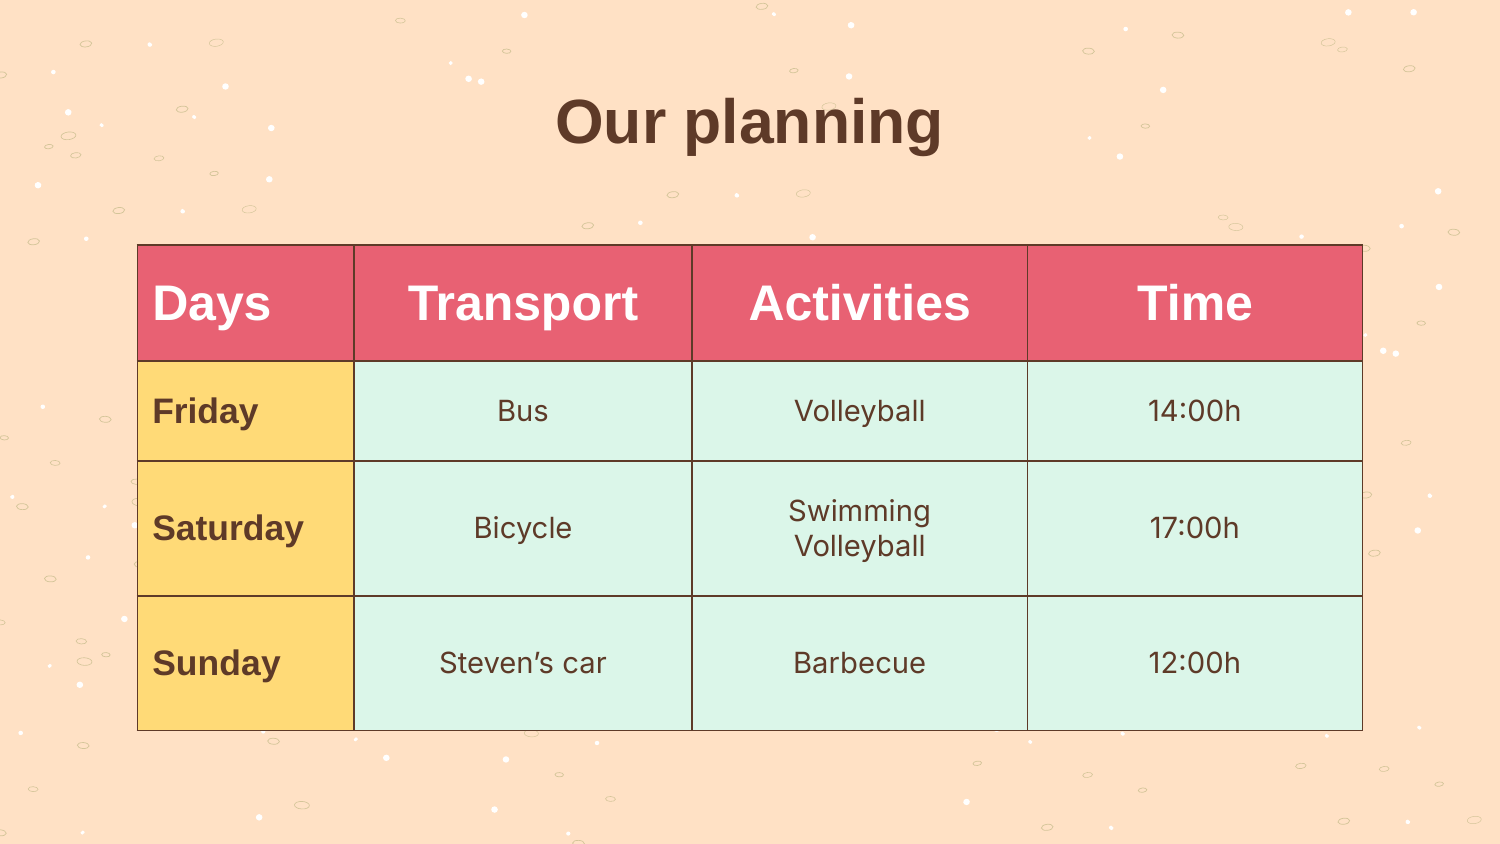

# Our planning
| Days | Transport | Activities | Time |
| --- | --- | --- | --- |
| Friday | Bus | Volleyball | 14:00h |
| Saturday | Bicycle | Swimming Volleyball | 17:00h |
| Sunday | Steven’s car | Barbecue | 12:00h |